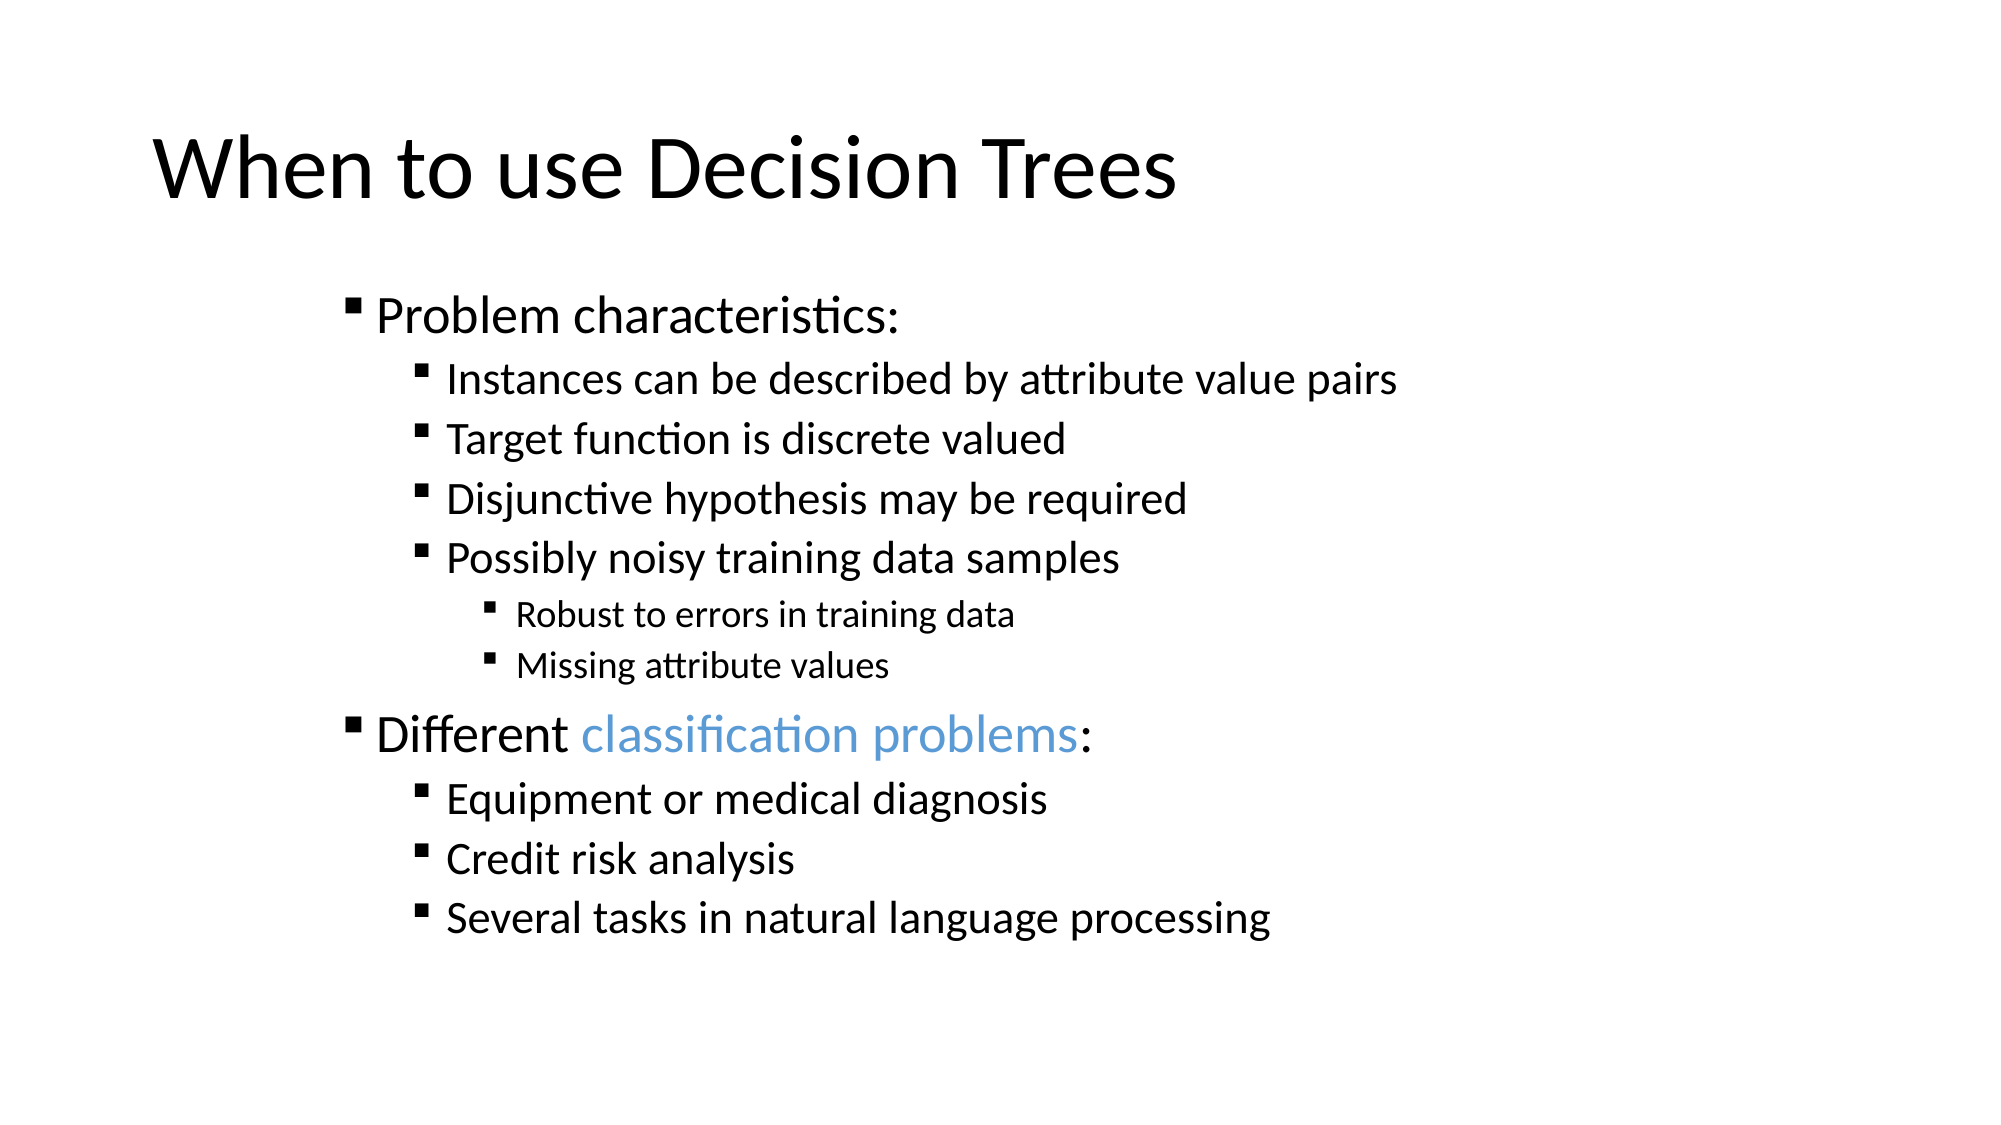

# When to use Decision Trees
Problem characteristics:
Instances can be described by attribute value pairs
Target function is discrete valued
Disjunctive hypothesis may be required
Possibly noisy training data samples
Robust to errors in training data
Missing attribute values
Different classification problems:
Equipment or medical diagnosis
Credit risk analysis
Several tasks in natural language processing